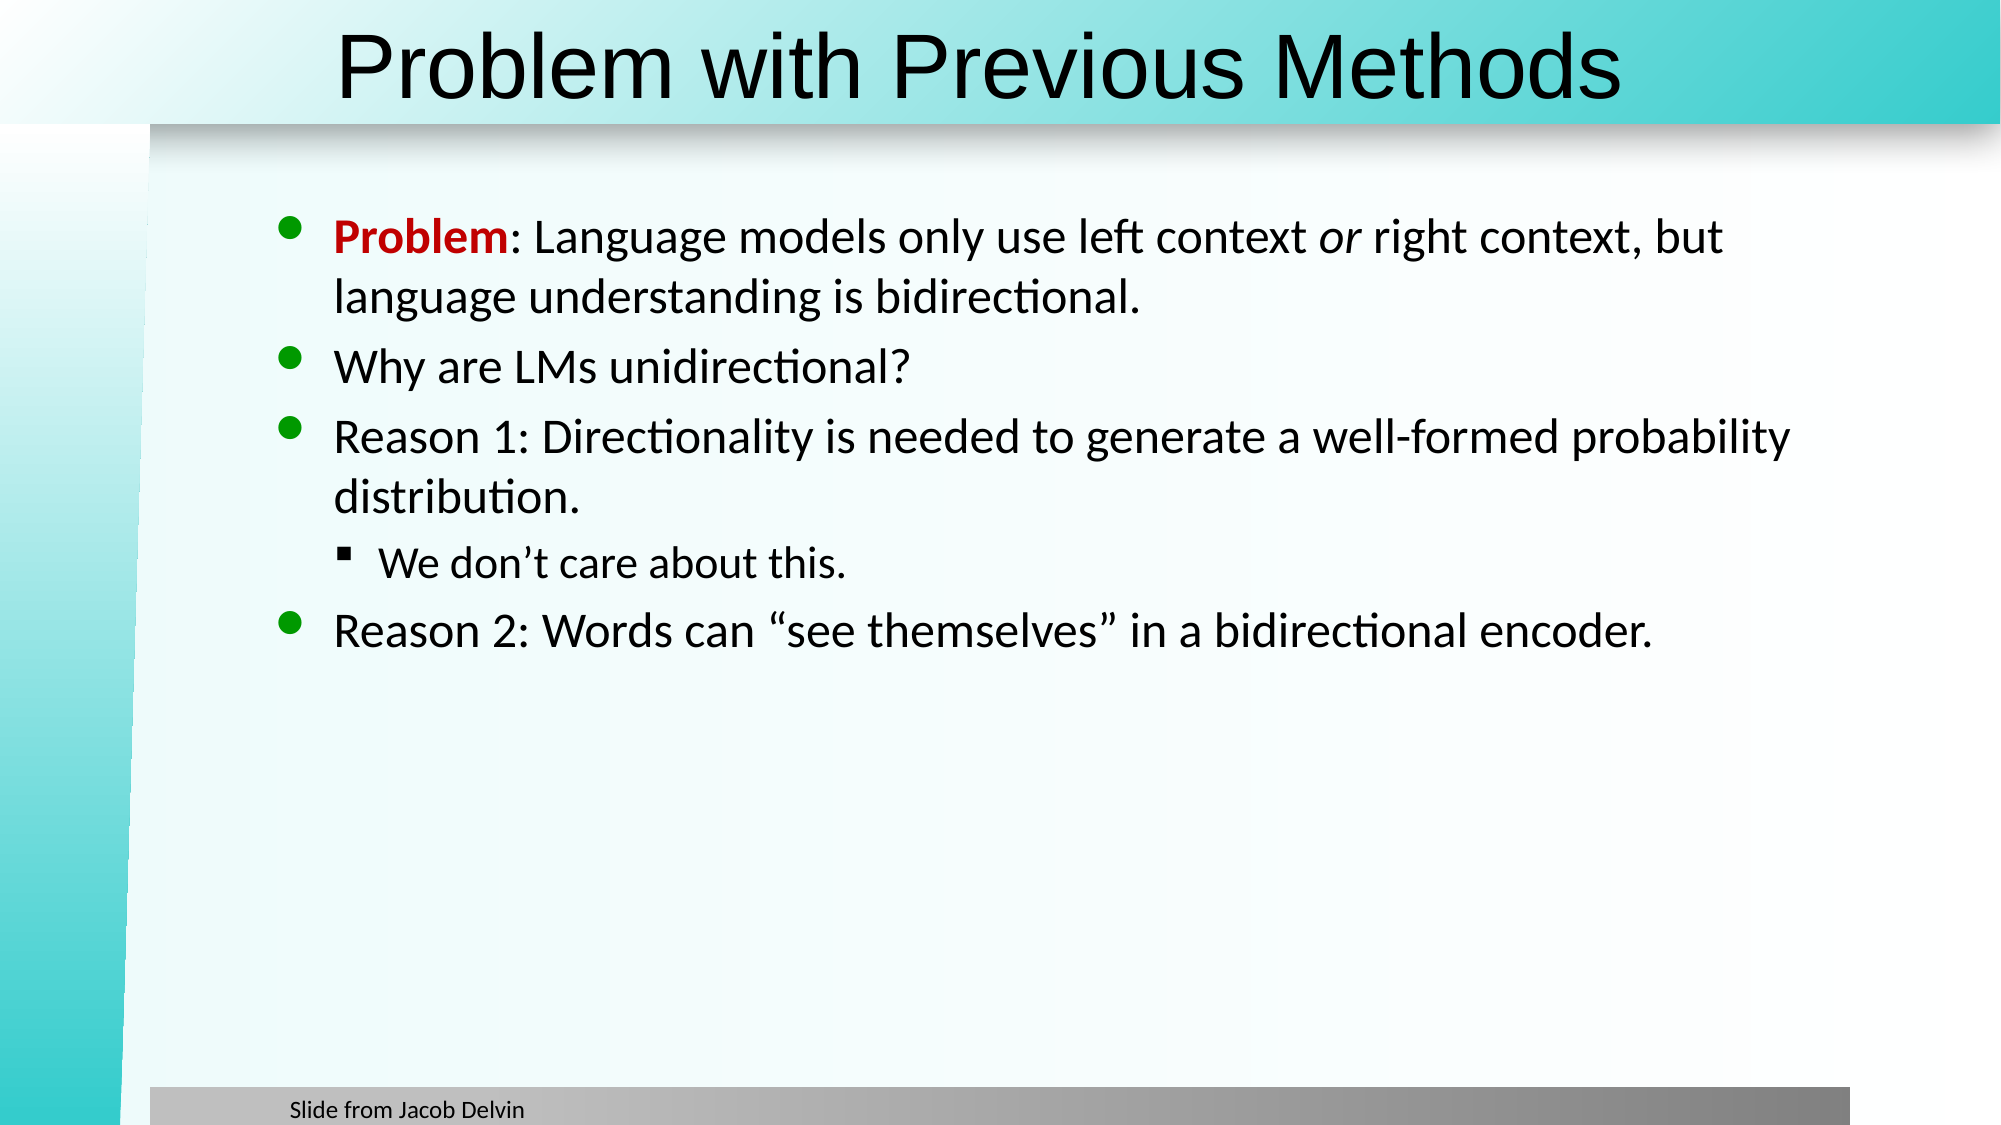

Problem with Previous Methods
# Problem: Language models only use left context or right context, but language understanding is bidirectional.
Why are LMs unidirectional?
Reason 1: Directionality is needed to generate a well-formed probability distribution.
We don’t care about this.
Reason 2: Words can “see themselves” in a bidirectional encoder.

Slide from Jacob Delvin